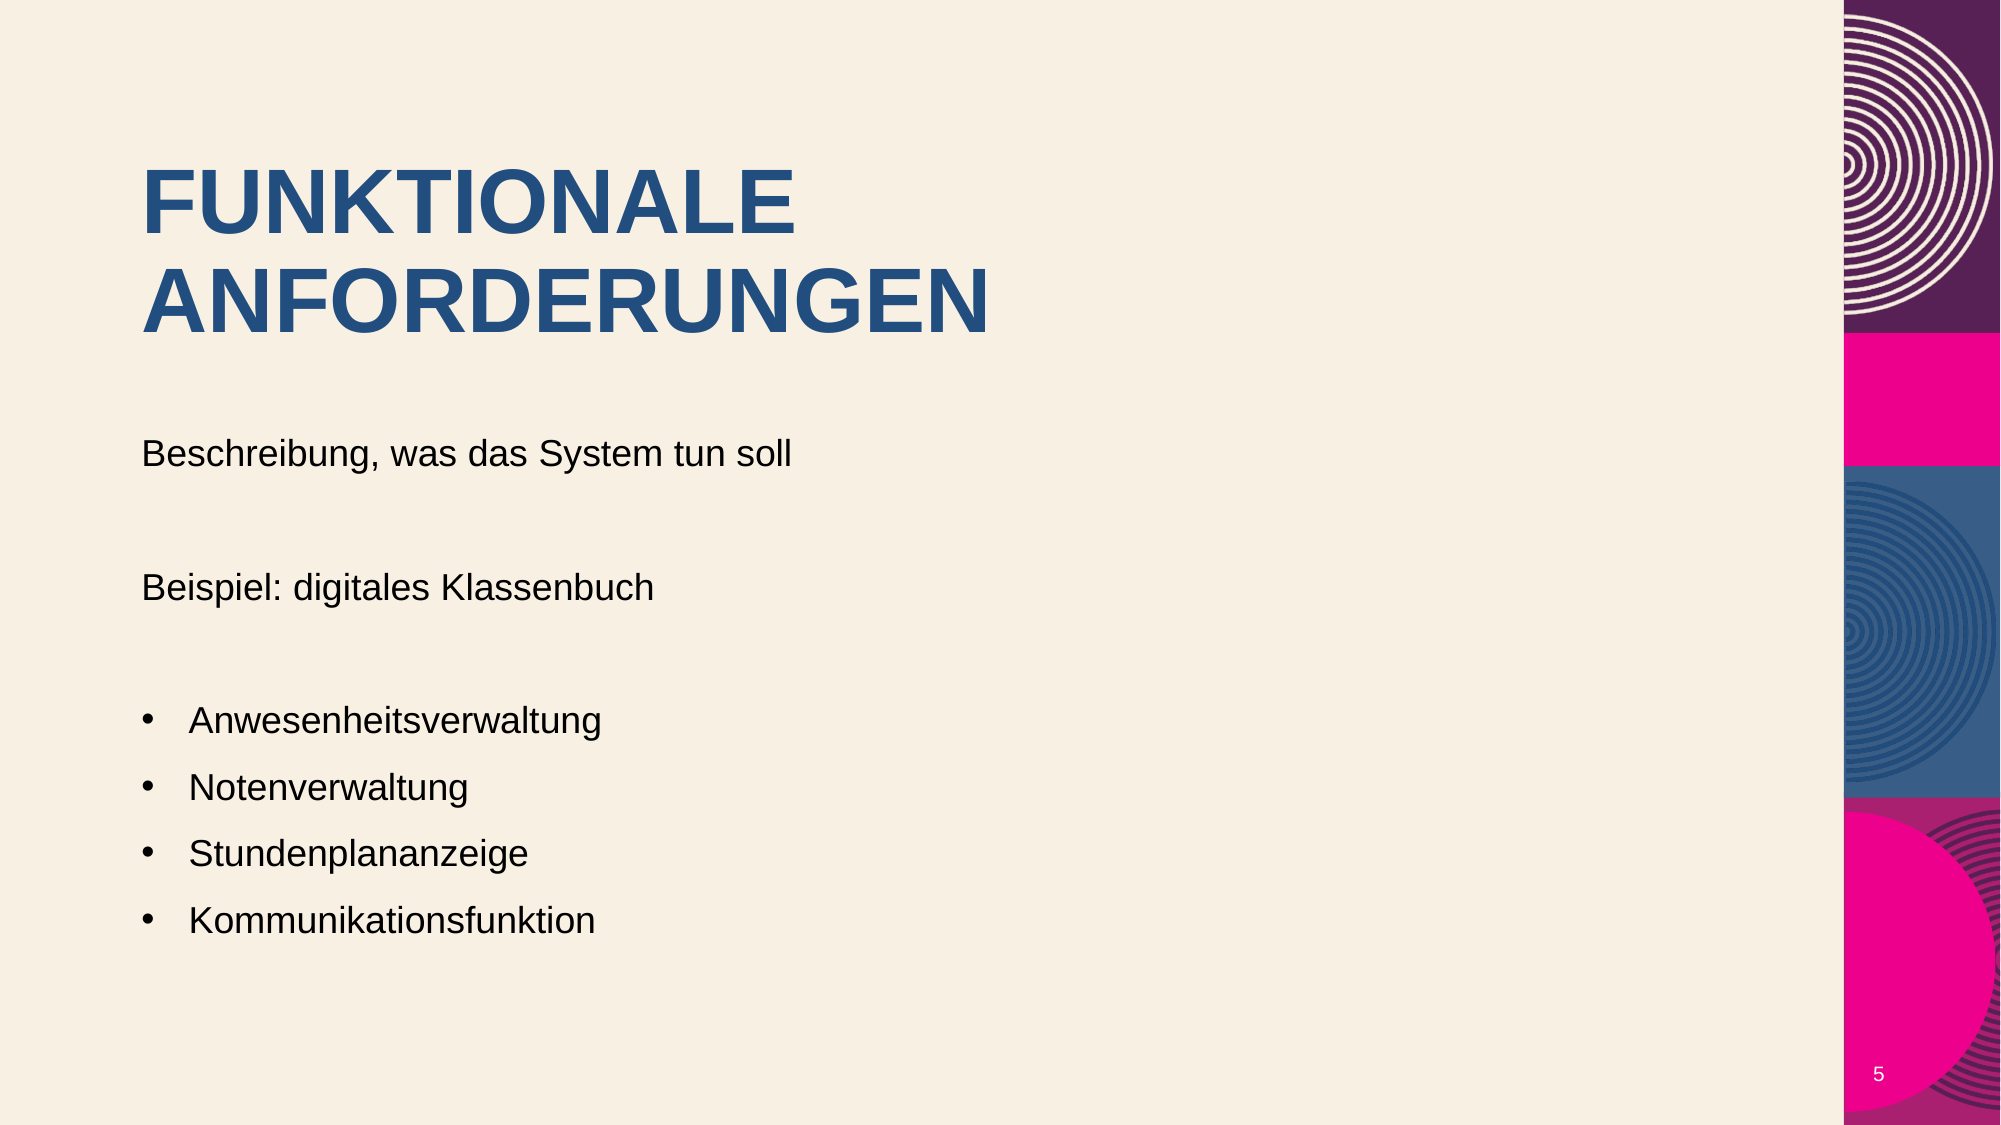

# Funktionale Anforderungen
Beschreibung, was das System tun soll

Beispiel: digitales Klassenbuch

Anwesenheitsverwaltung
Notenverwaltung
Stundenplananzeige
Kommunikationsfunktion
5